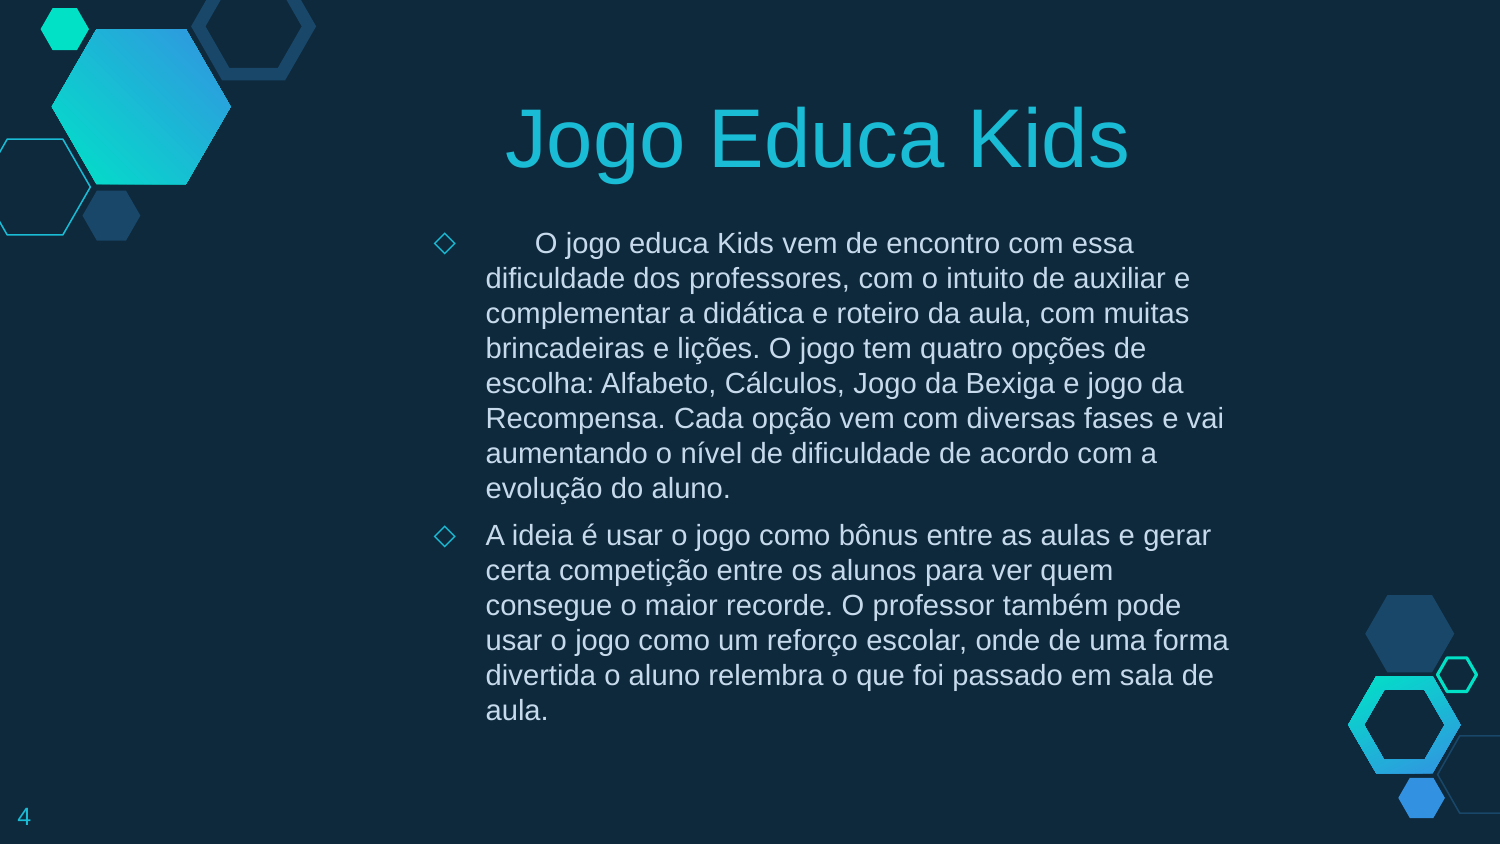

Jogo Educa Kids
      O jogo educa Kids vem de encontro com essa dificuldade dos professores, com o intuito de auxiliar e complementar a didática e roteiro da aula, com muitas brincadeiras e lições. O jogo tem quatro opções de escolha: Alfabeto, Cálculos, Jogo da Bexiga e jogo da Recompensa. Cada opção vem com diversas fases e vai aumentando o nível de dificuldade de acordo com a evolução do aluno.
A ideia é usar o jogo como bônus entre as aulas e gerar certa competição entre os alunos para ver quem consegue o maior recorde. O professor também pode usar o jogo como um reforço escolar, onde de uma forma divertida o aluno relembra o que foi passado em sala de aula.

4